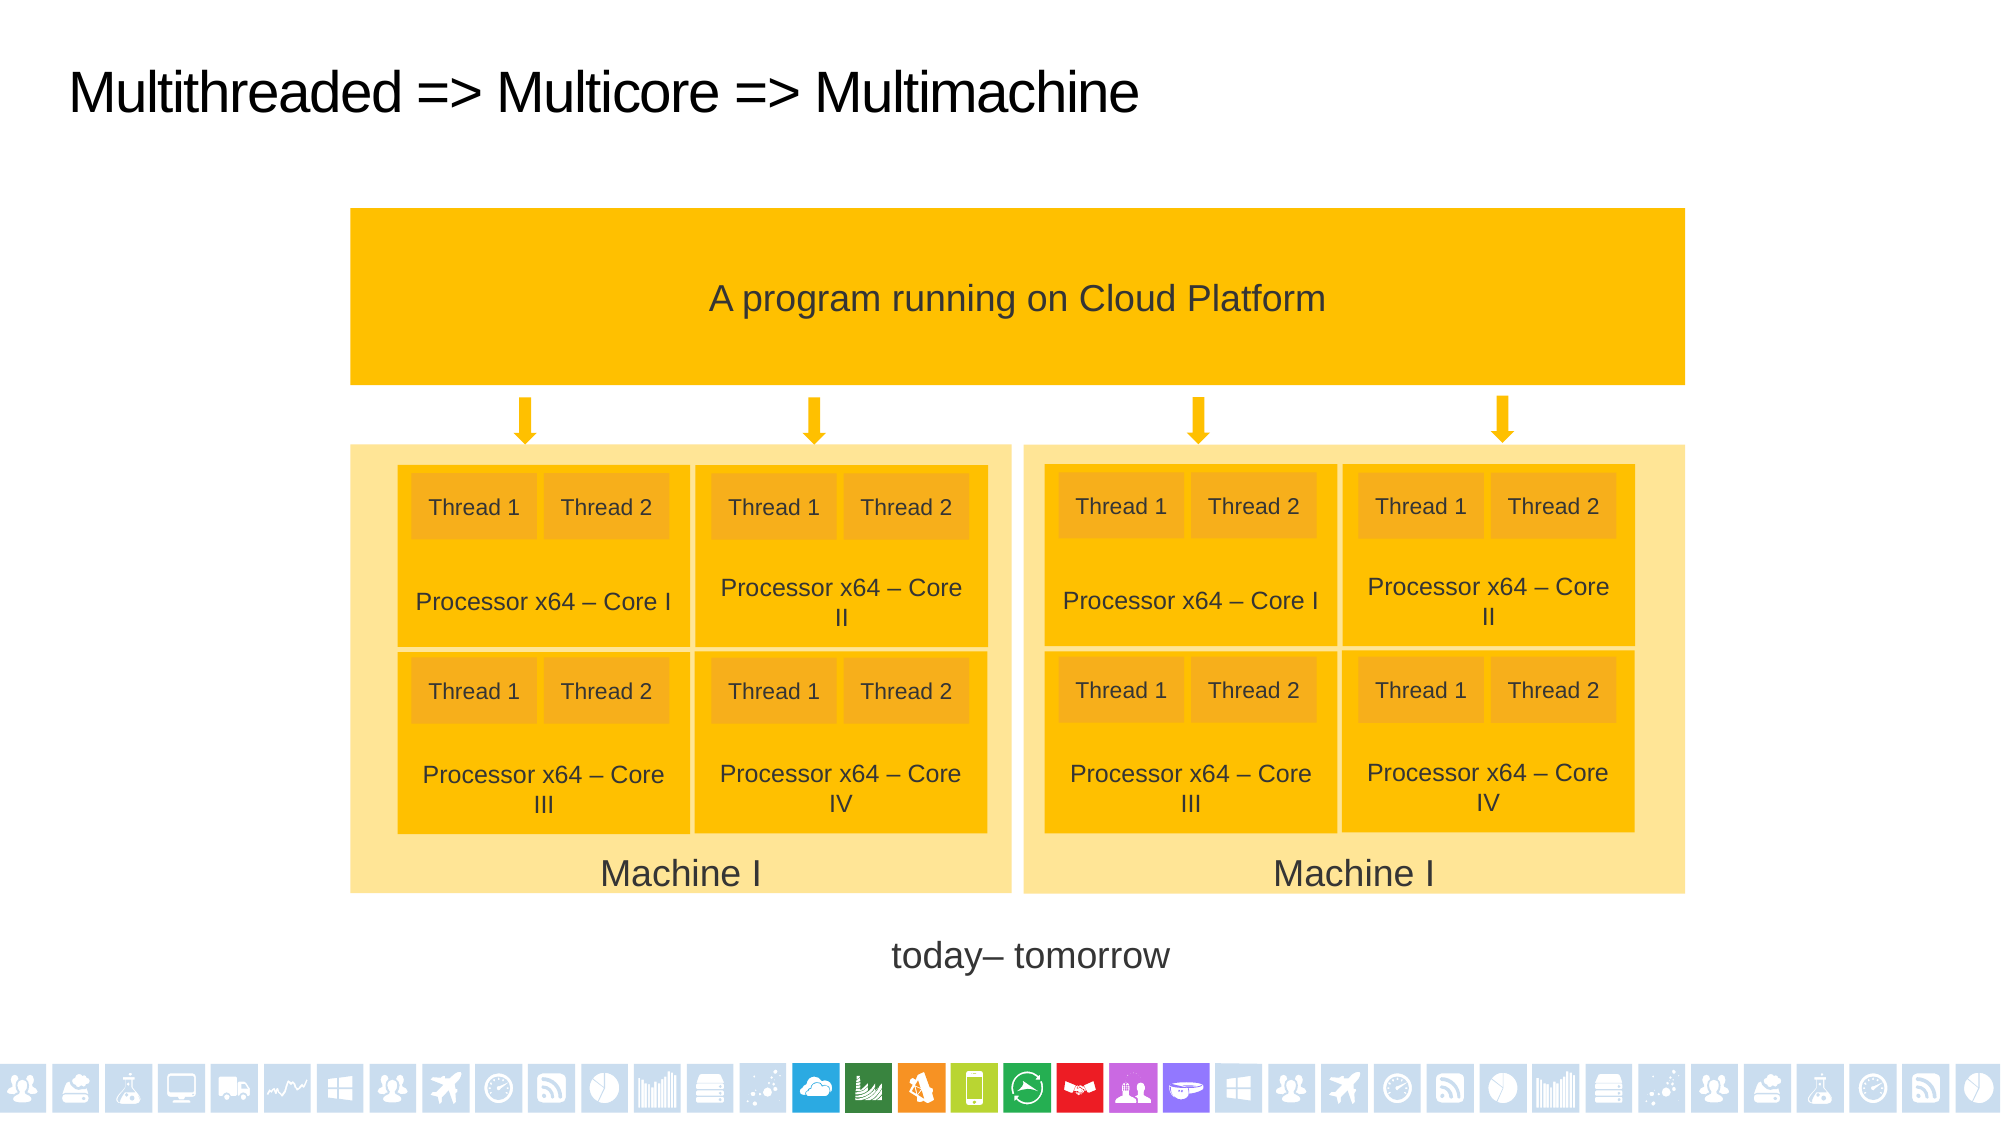

# Multithreaded => Multicore => Multimachine
A program running on Cloud Platform

Machine I

Machine I

Processor x64 – Core I

Processor x64 – Core II
Thread 1
Thread 2
Thread 1
Thread 2

Processor x64 – Core IV

Processor x64 – Core III
Thread 1
Thread 2
Thread 1
Thread 2

Processor x64 – Core I

Processor x64 – Core II
Thread 1
Thread 2
Thread 1
Thread 2

Processor x64 – Core IV

Processor x64 – Core III
Thread 1
Thread 2
Thread 1
Thread 2
today– tomorrow